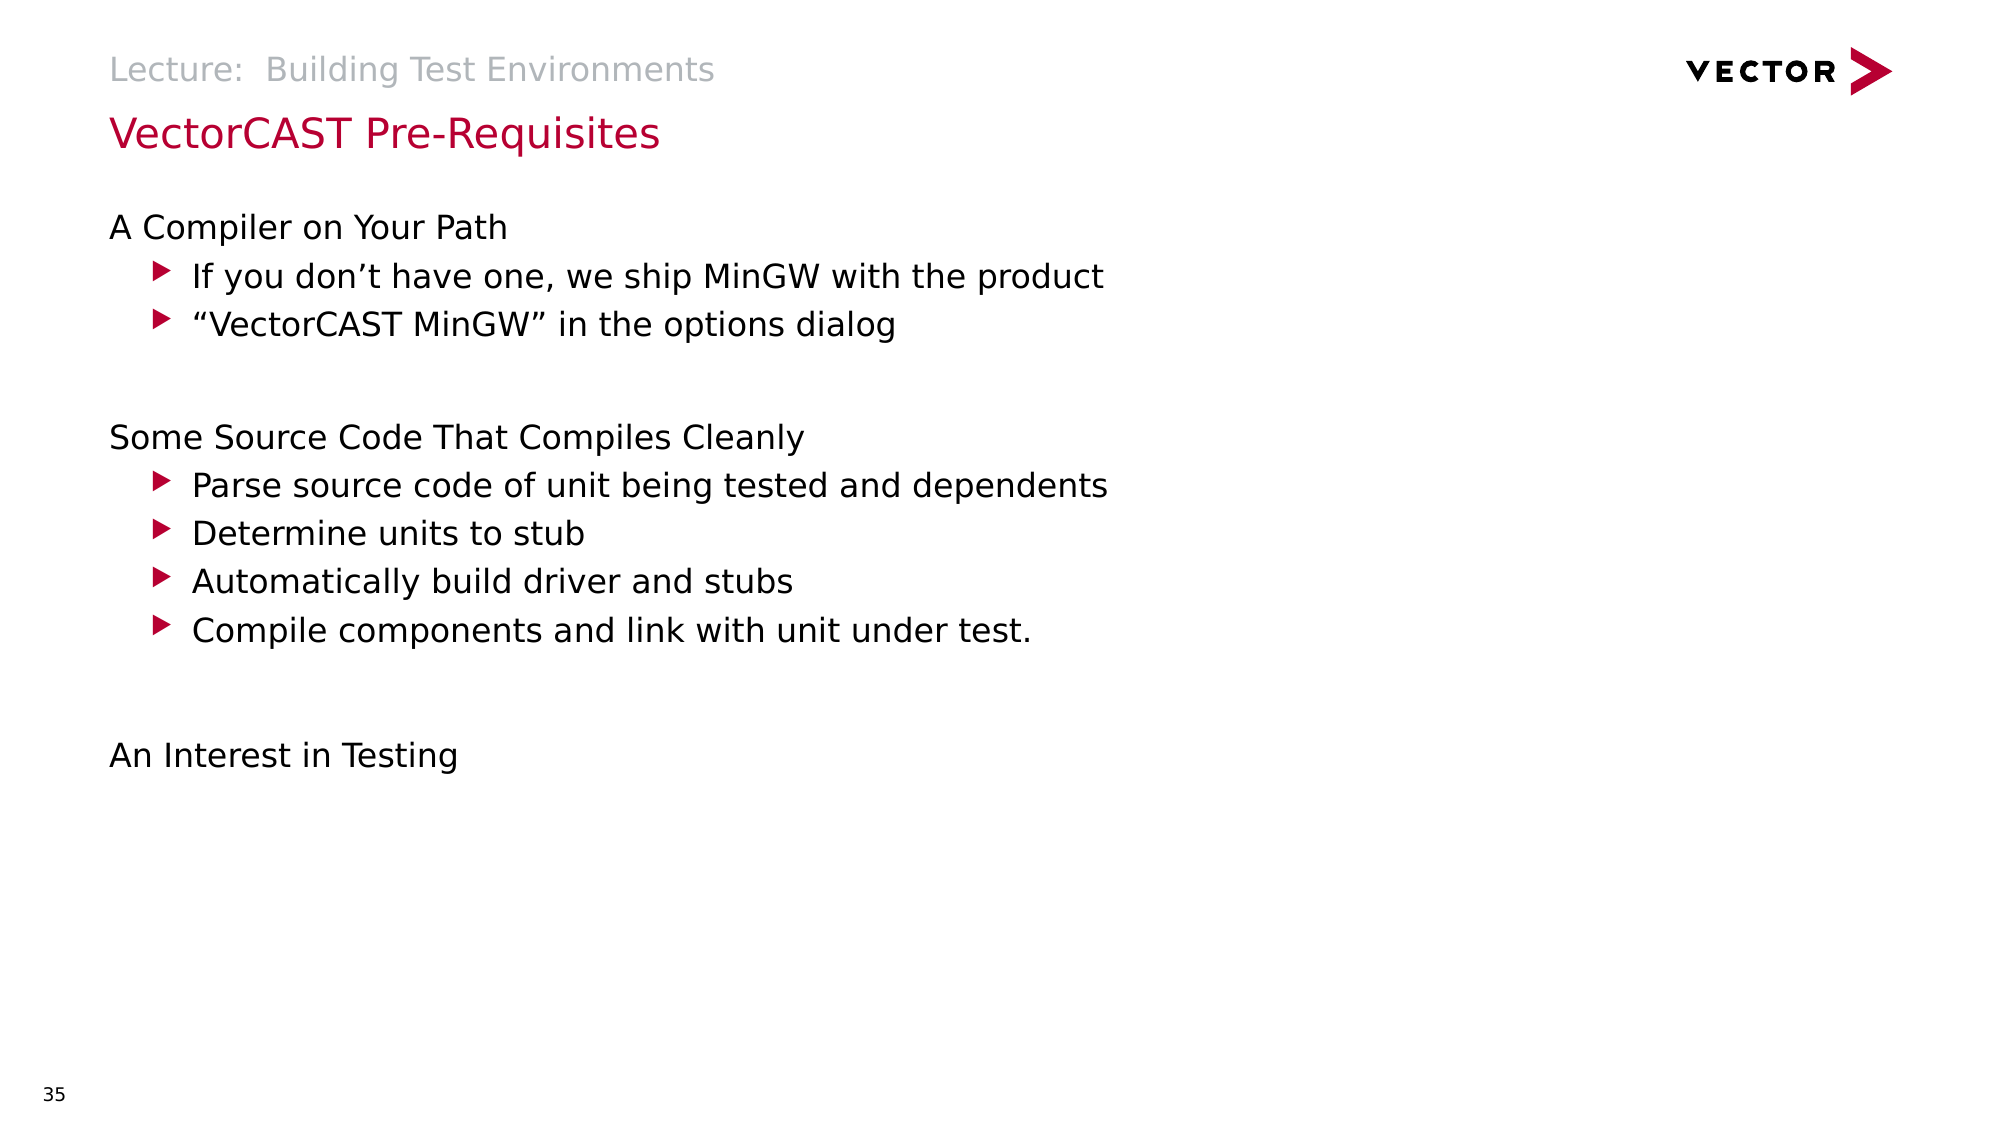

# Lecture:  Building Test Environments
VectorCAST Pre-Requisites
A Compiler on Your Path
If you don’t have one, we ship MinGW with the product
“VectorCAST MinGW” in the options dialog

Some Source Code That Compiles Cleanly
Parse source code of unit being tested and dependents
Determine units to stub
Automatically build driver and stubs
Compile components and link with unit under test.

An Interest in Testing